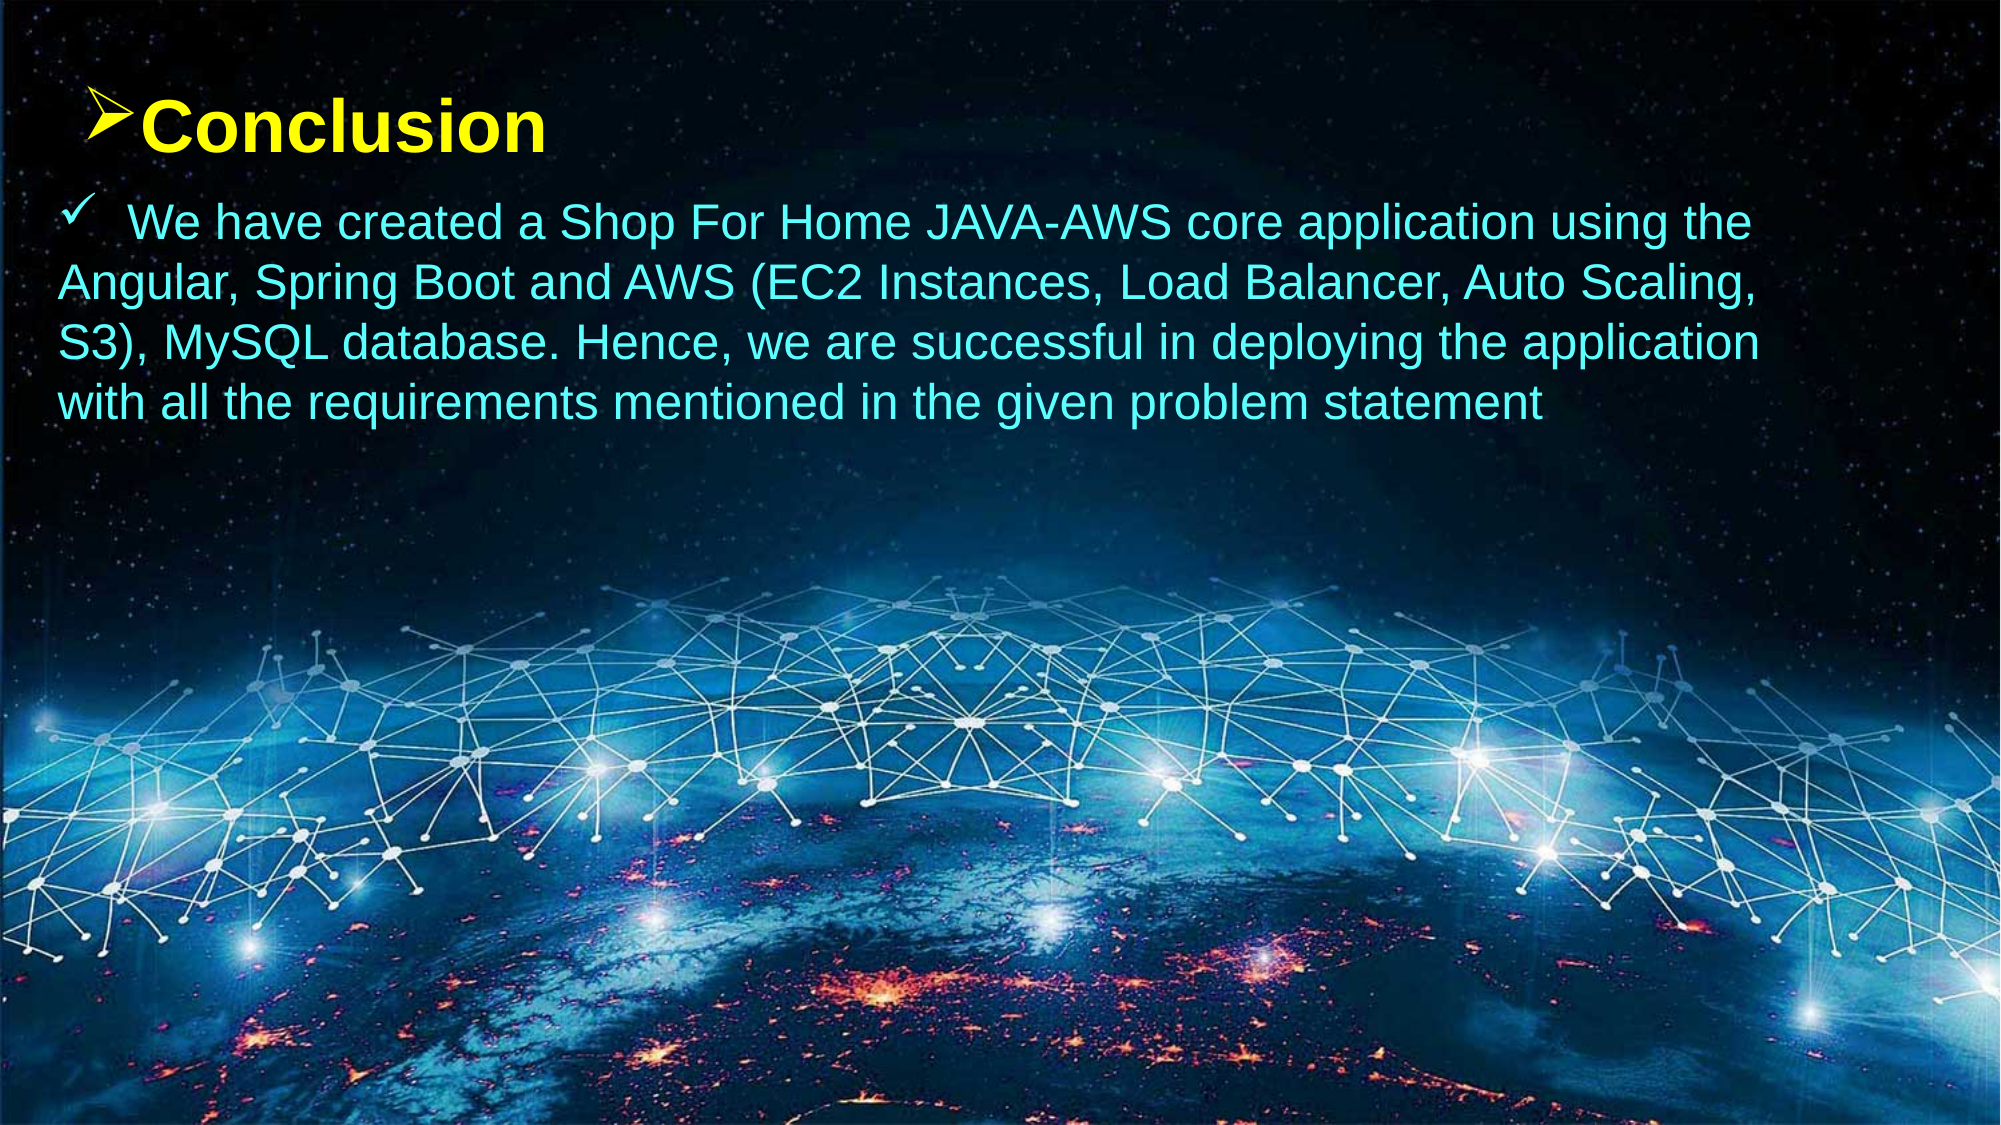

Conclusion
  We have created a Shop For Home JAVA-AWS core application using the Angular, Spring Boot and AWS (EC2 Instances, Load Balancer, Auto Scaling, S3), MySQL database. Hence, we are successful in deploying the application with all the requirements mentioned in the given problem statement